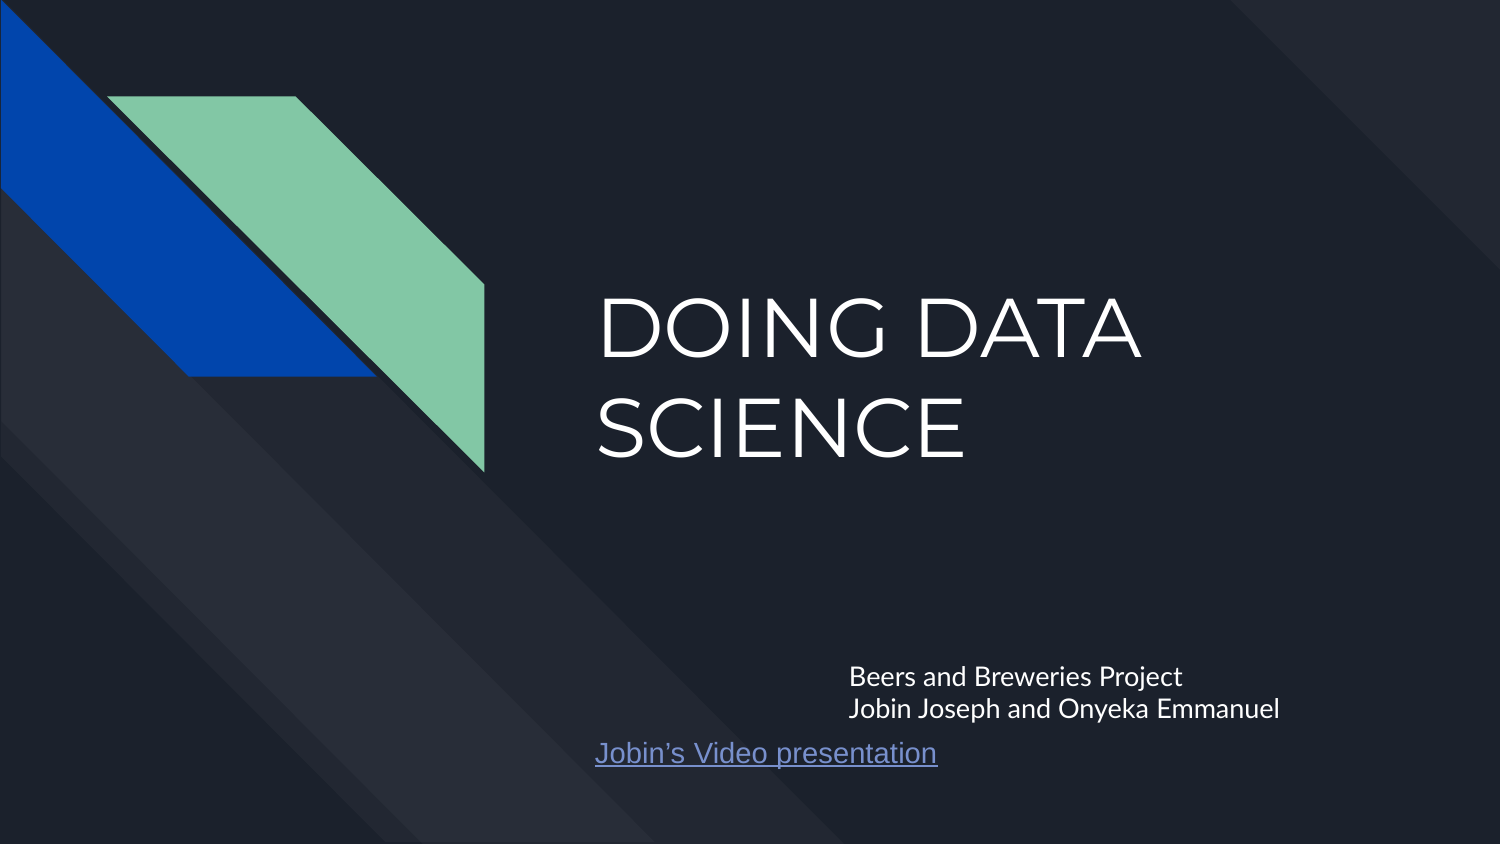

# DOING DATA
SCIENCE
Beers and Breweries Project
Jobin Joseph and Onyeka Emmanuel
Jobin’s Video presentation